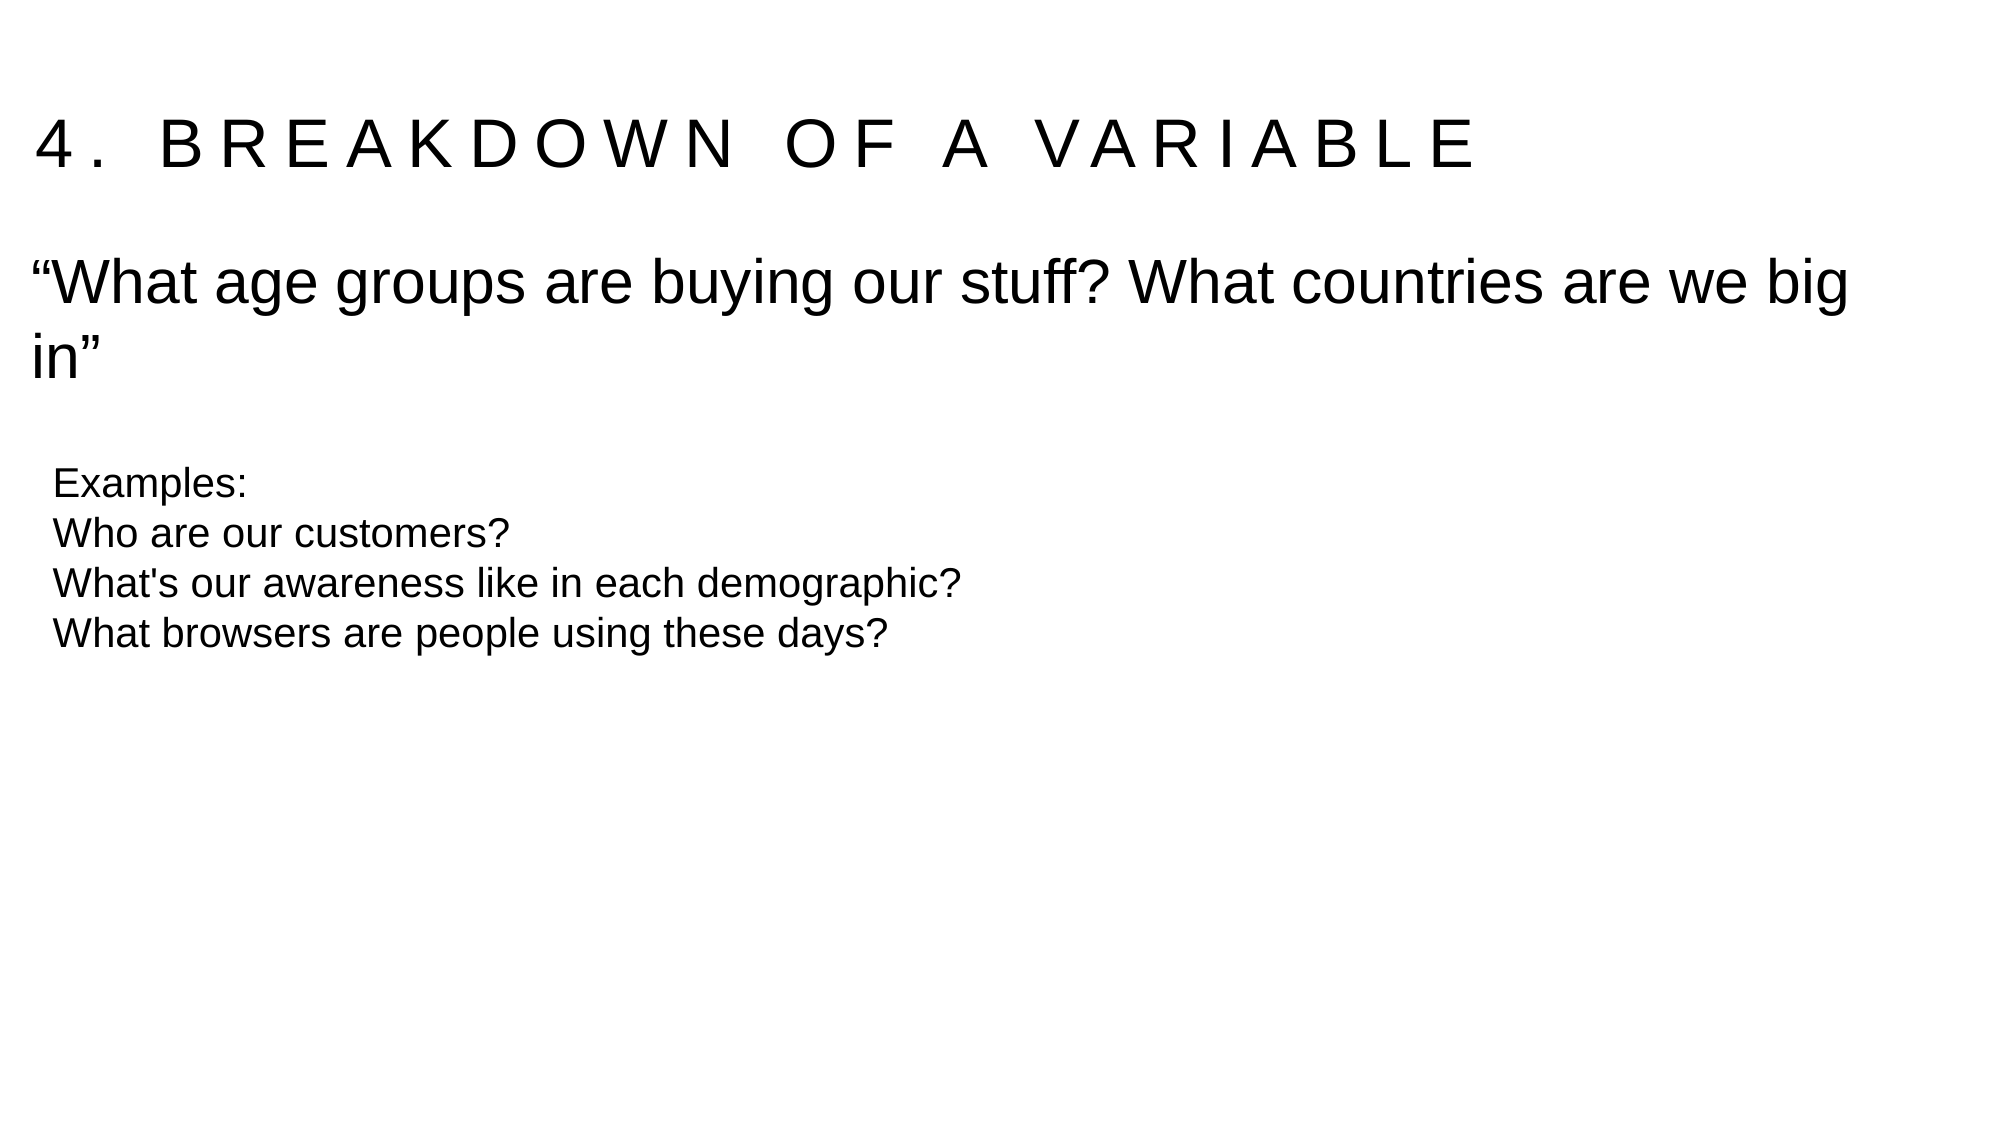

4. BREAKDOWN OF A VARIABLE
“What age groups are buying our stuff? What countries are we big in”
Examples:
Who are our customers?
What's our awareness like in each demographic?
What browsers are people using these days?